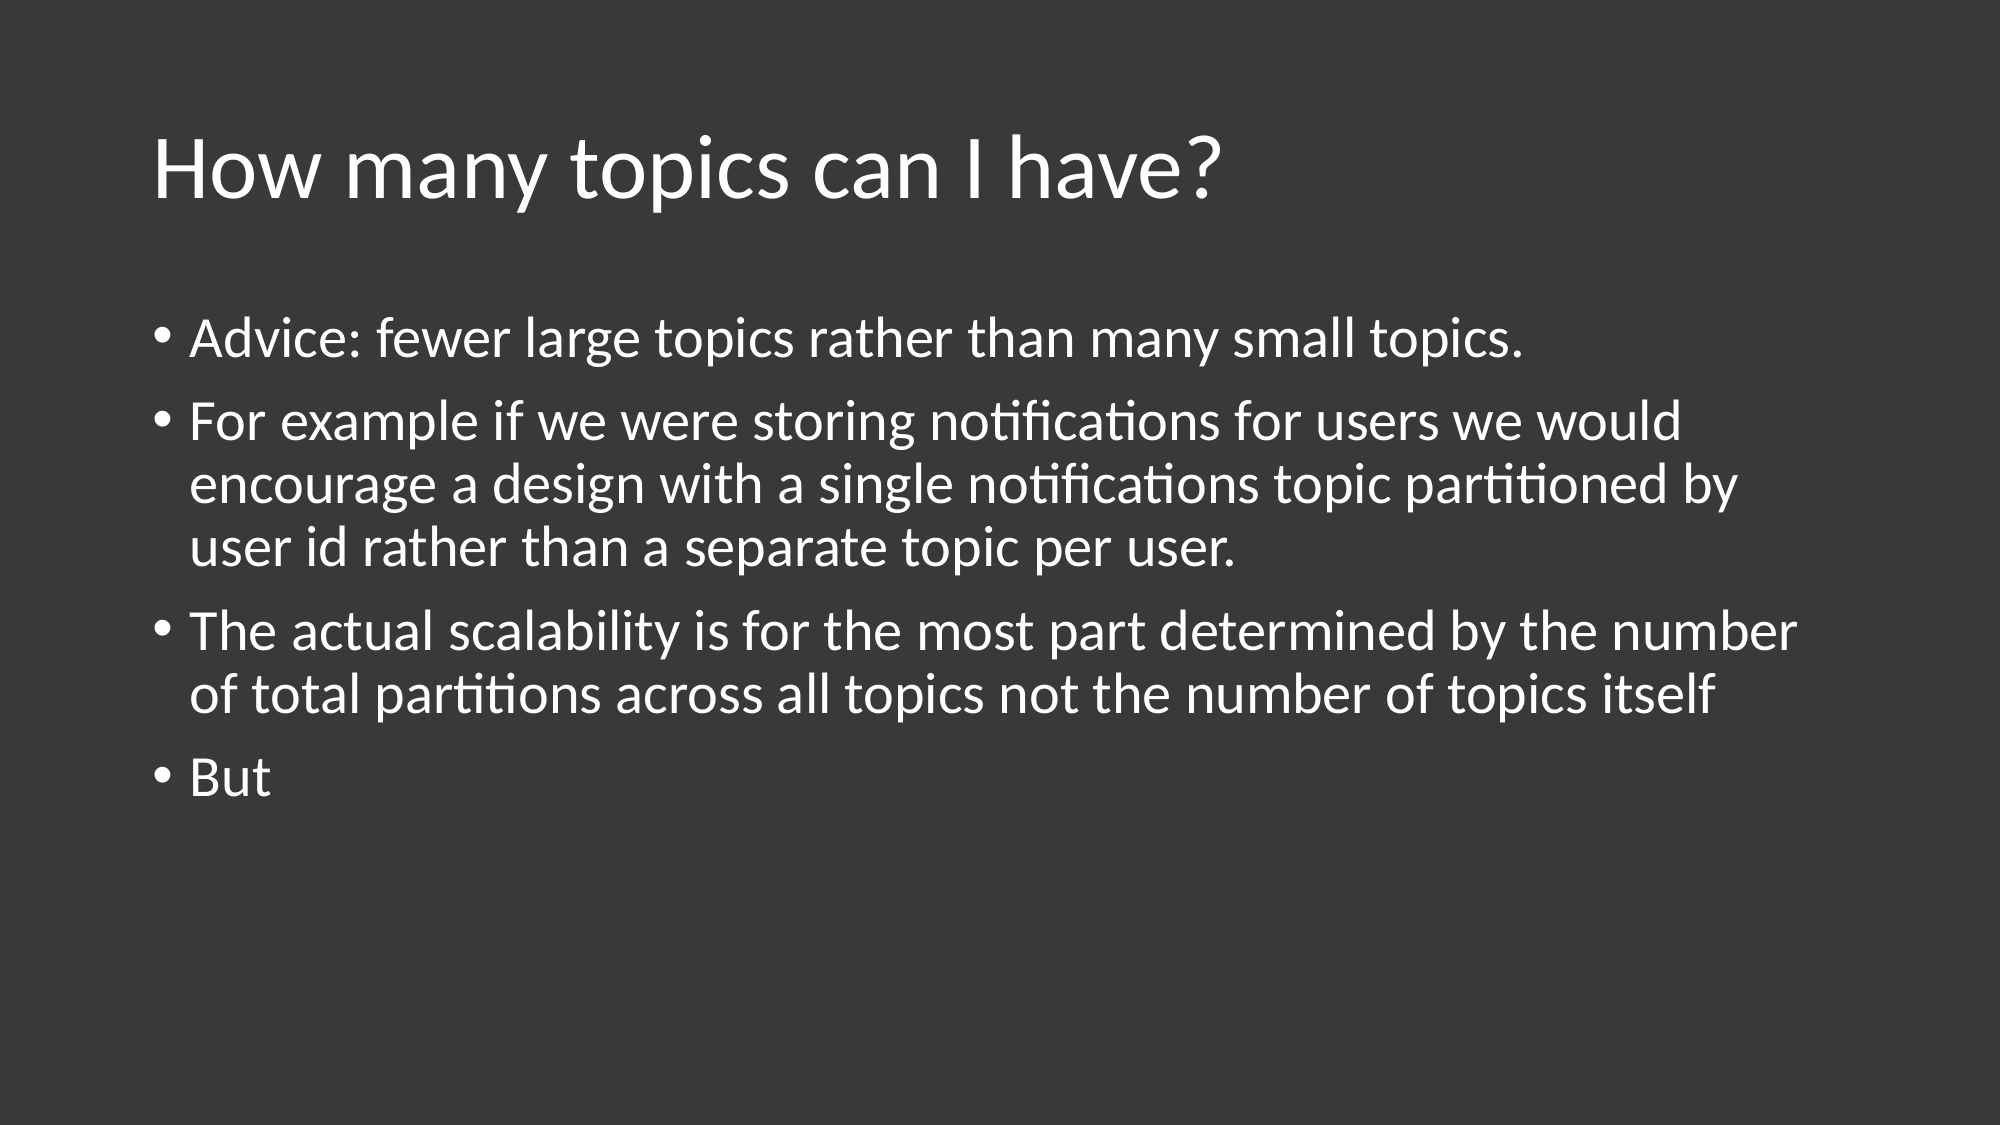

# How many topics can I have?
Advice: fewer large topics rather than many small topics.
For example if we were storing notifications for users we would encourage a design with a single notifications topic partitioned by user id rather than a separate topic per user.
The actual scalability is for the most part determined by the number of total partitions across all topics not the number of topics itself
But